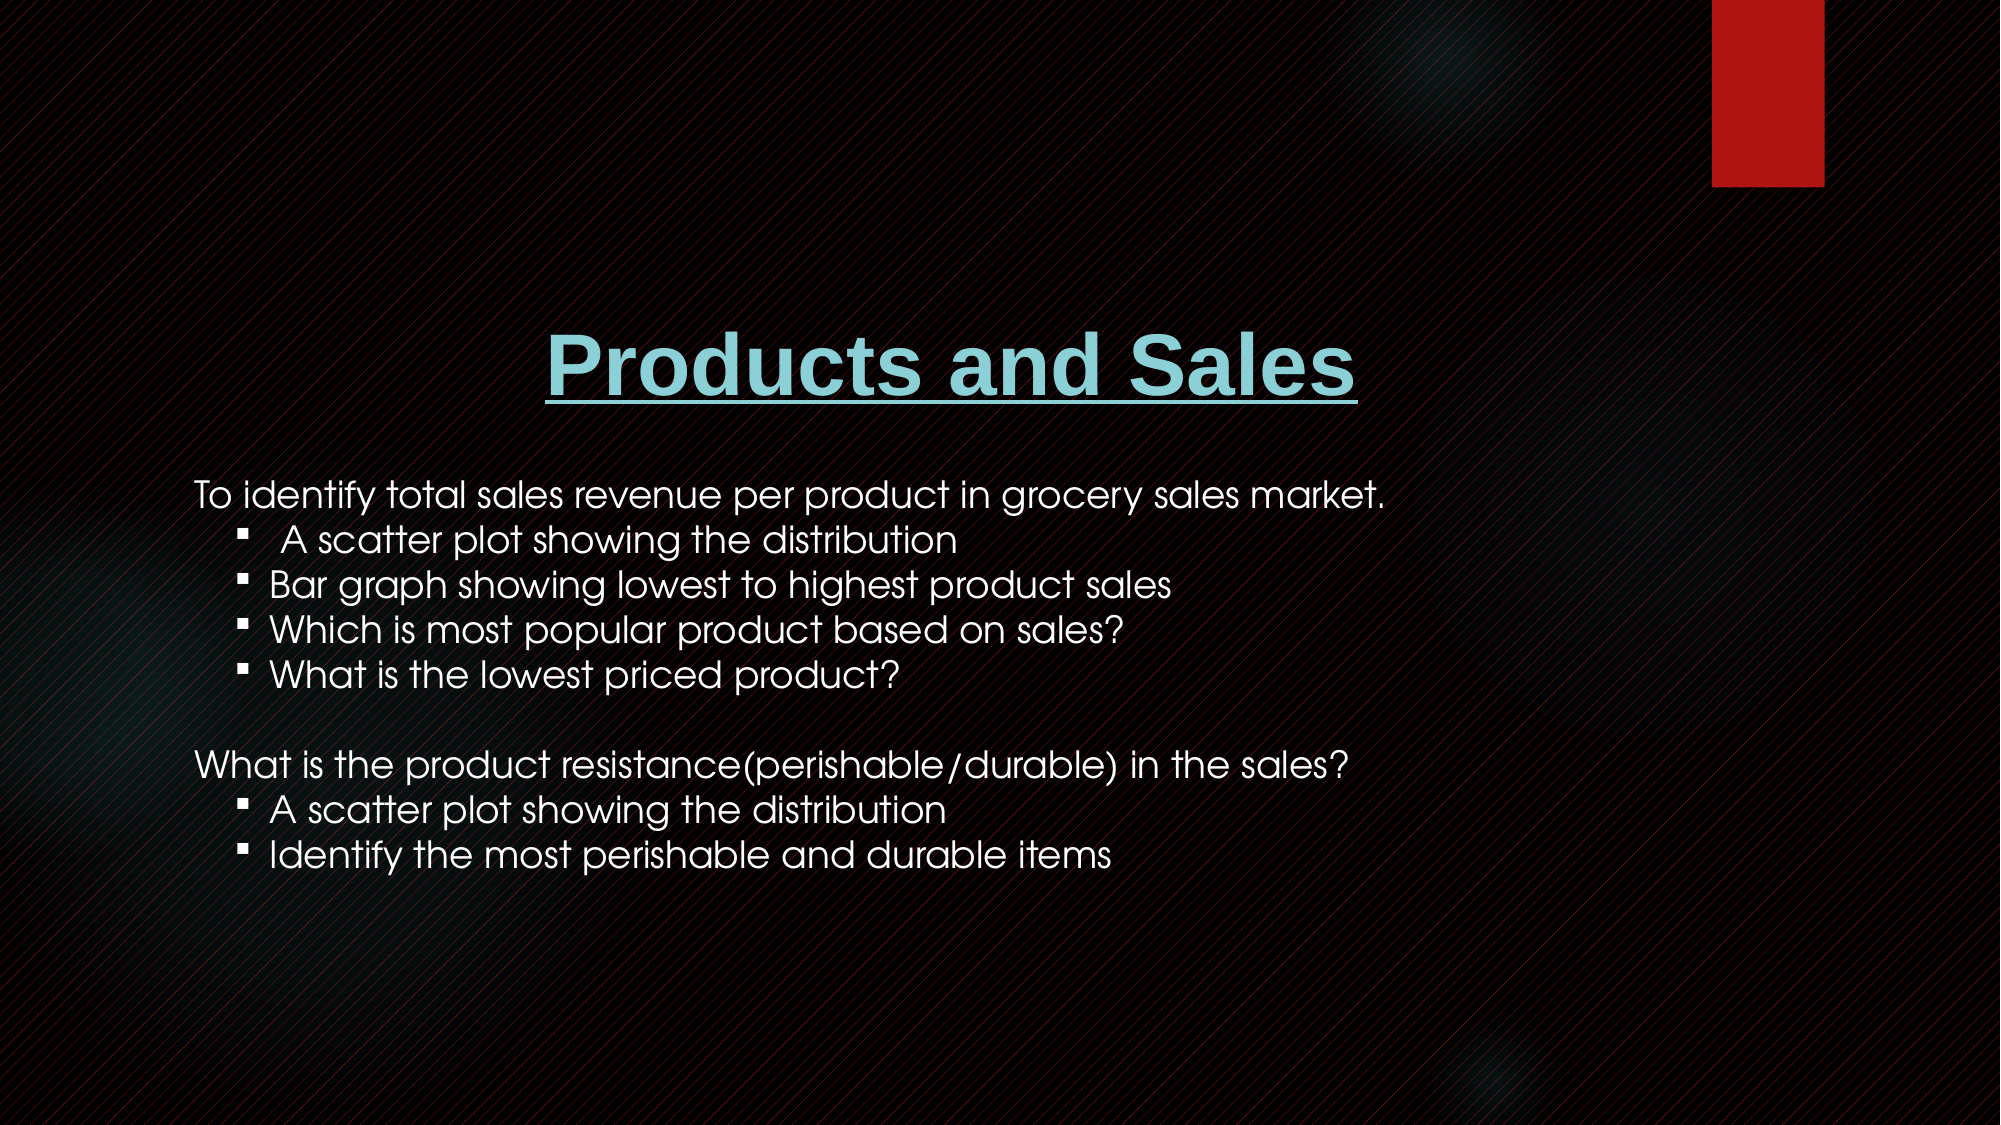

# Products and Sales
To identify total sales revenue per product in grocery sales market.
 A scatter plot showing the distribution
Bar graph showing lowest to highest product sales
Which is most popular product based on sales?
What is the lowest priced product?

What is the product resistance(perishable/durable) in the sales?
A scatter plot showing the distribution
Identify the most perishable and durable items